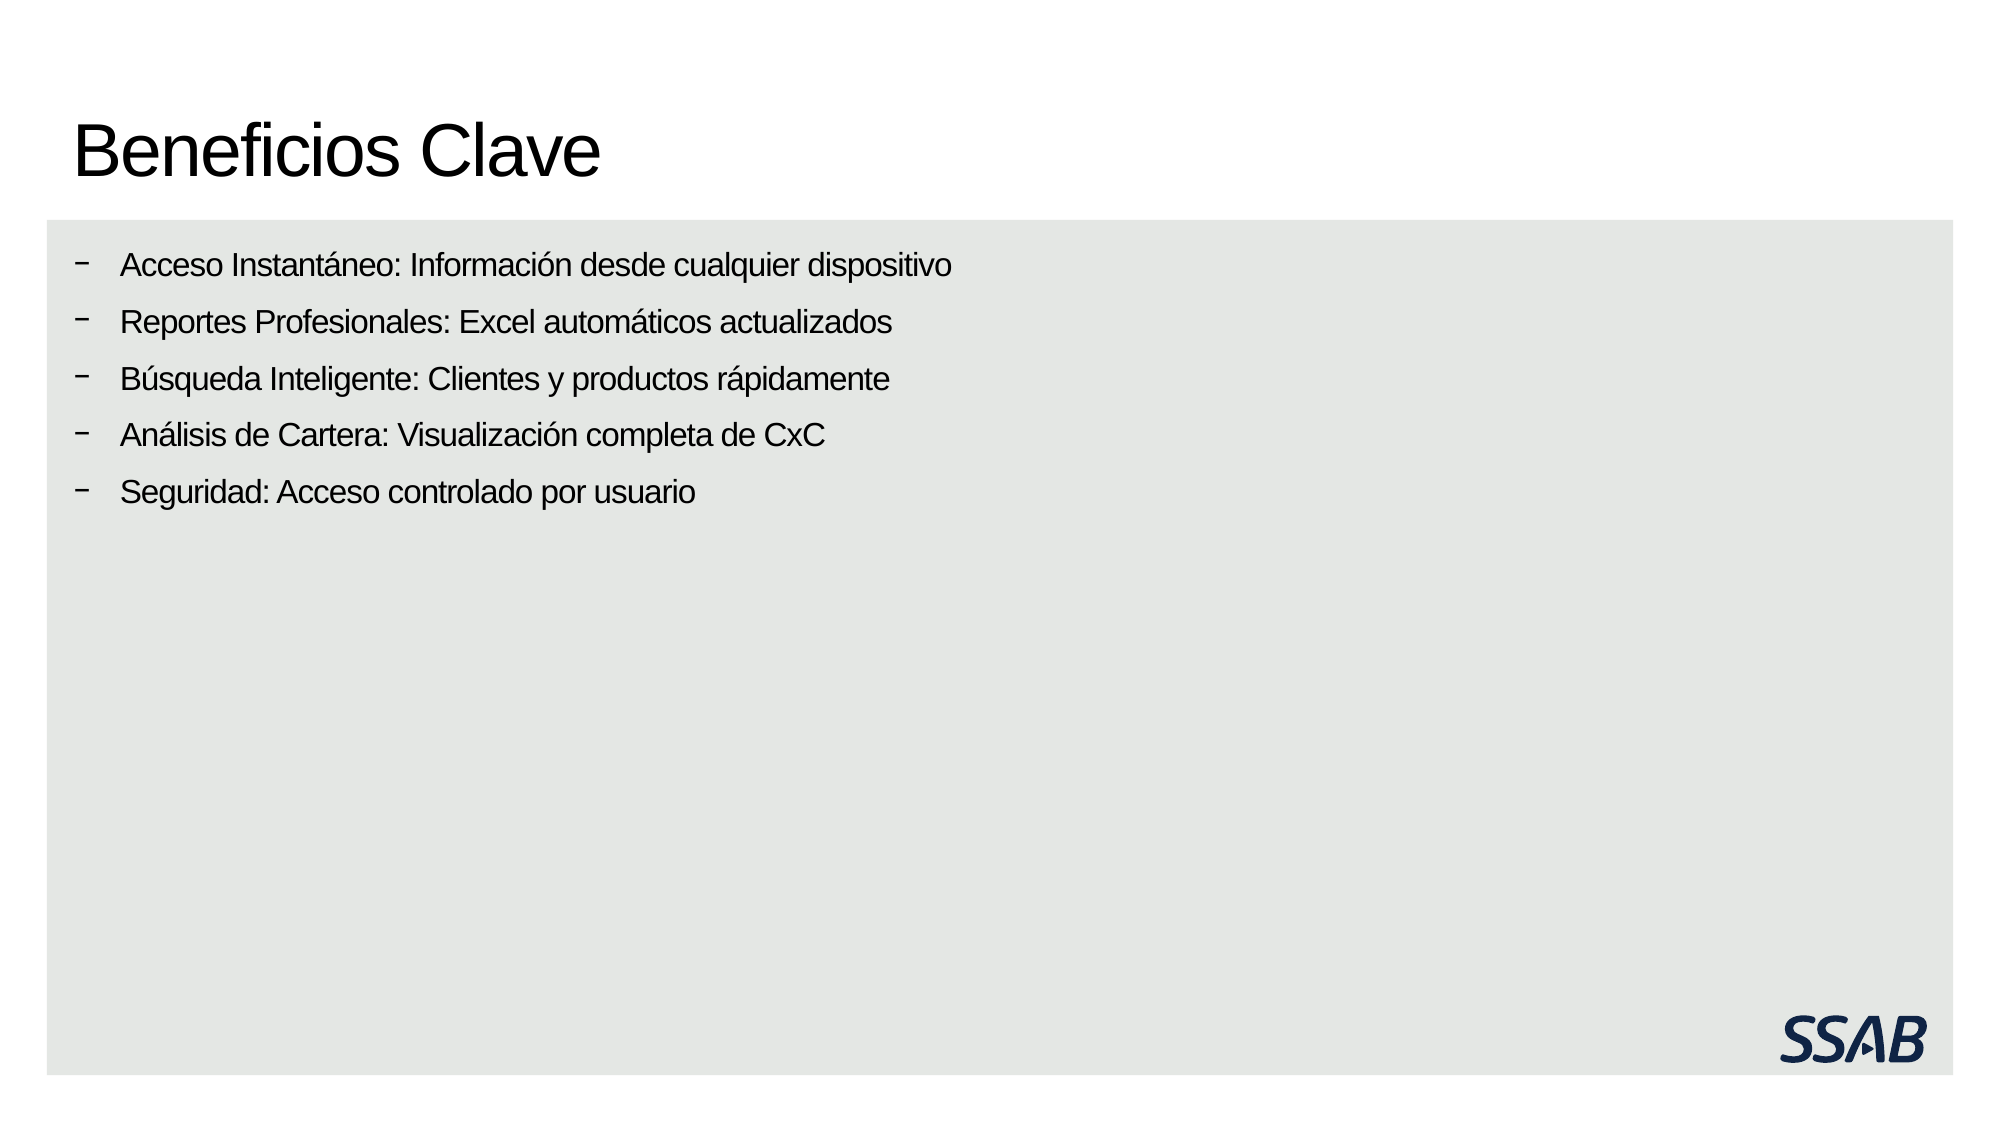

# Beneficios Clave
Acceso Instantáneo: Información desde cualquier dispositivo
Reportes Profesionales: Excel automáticos actualizados
Búsqueda Inteligente: Clientes y productos rápidamente
Análisis de Cartera: Visualización completa de CxC
Seguridad: Acceso controlado por usuario